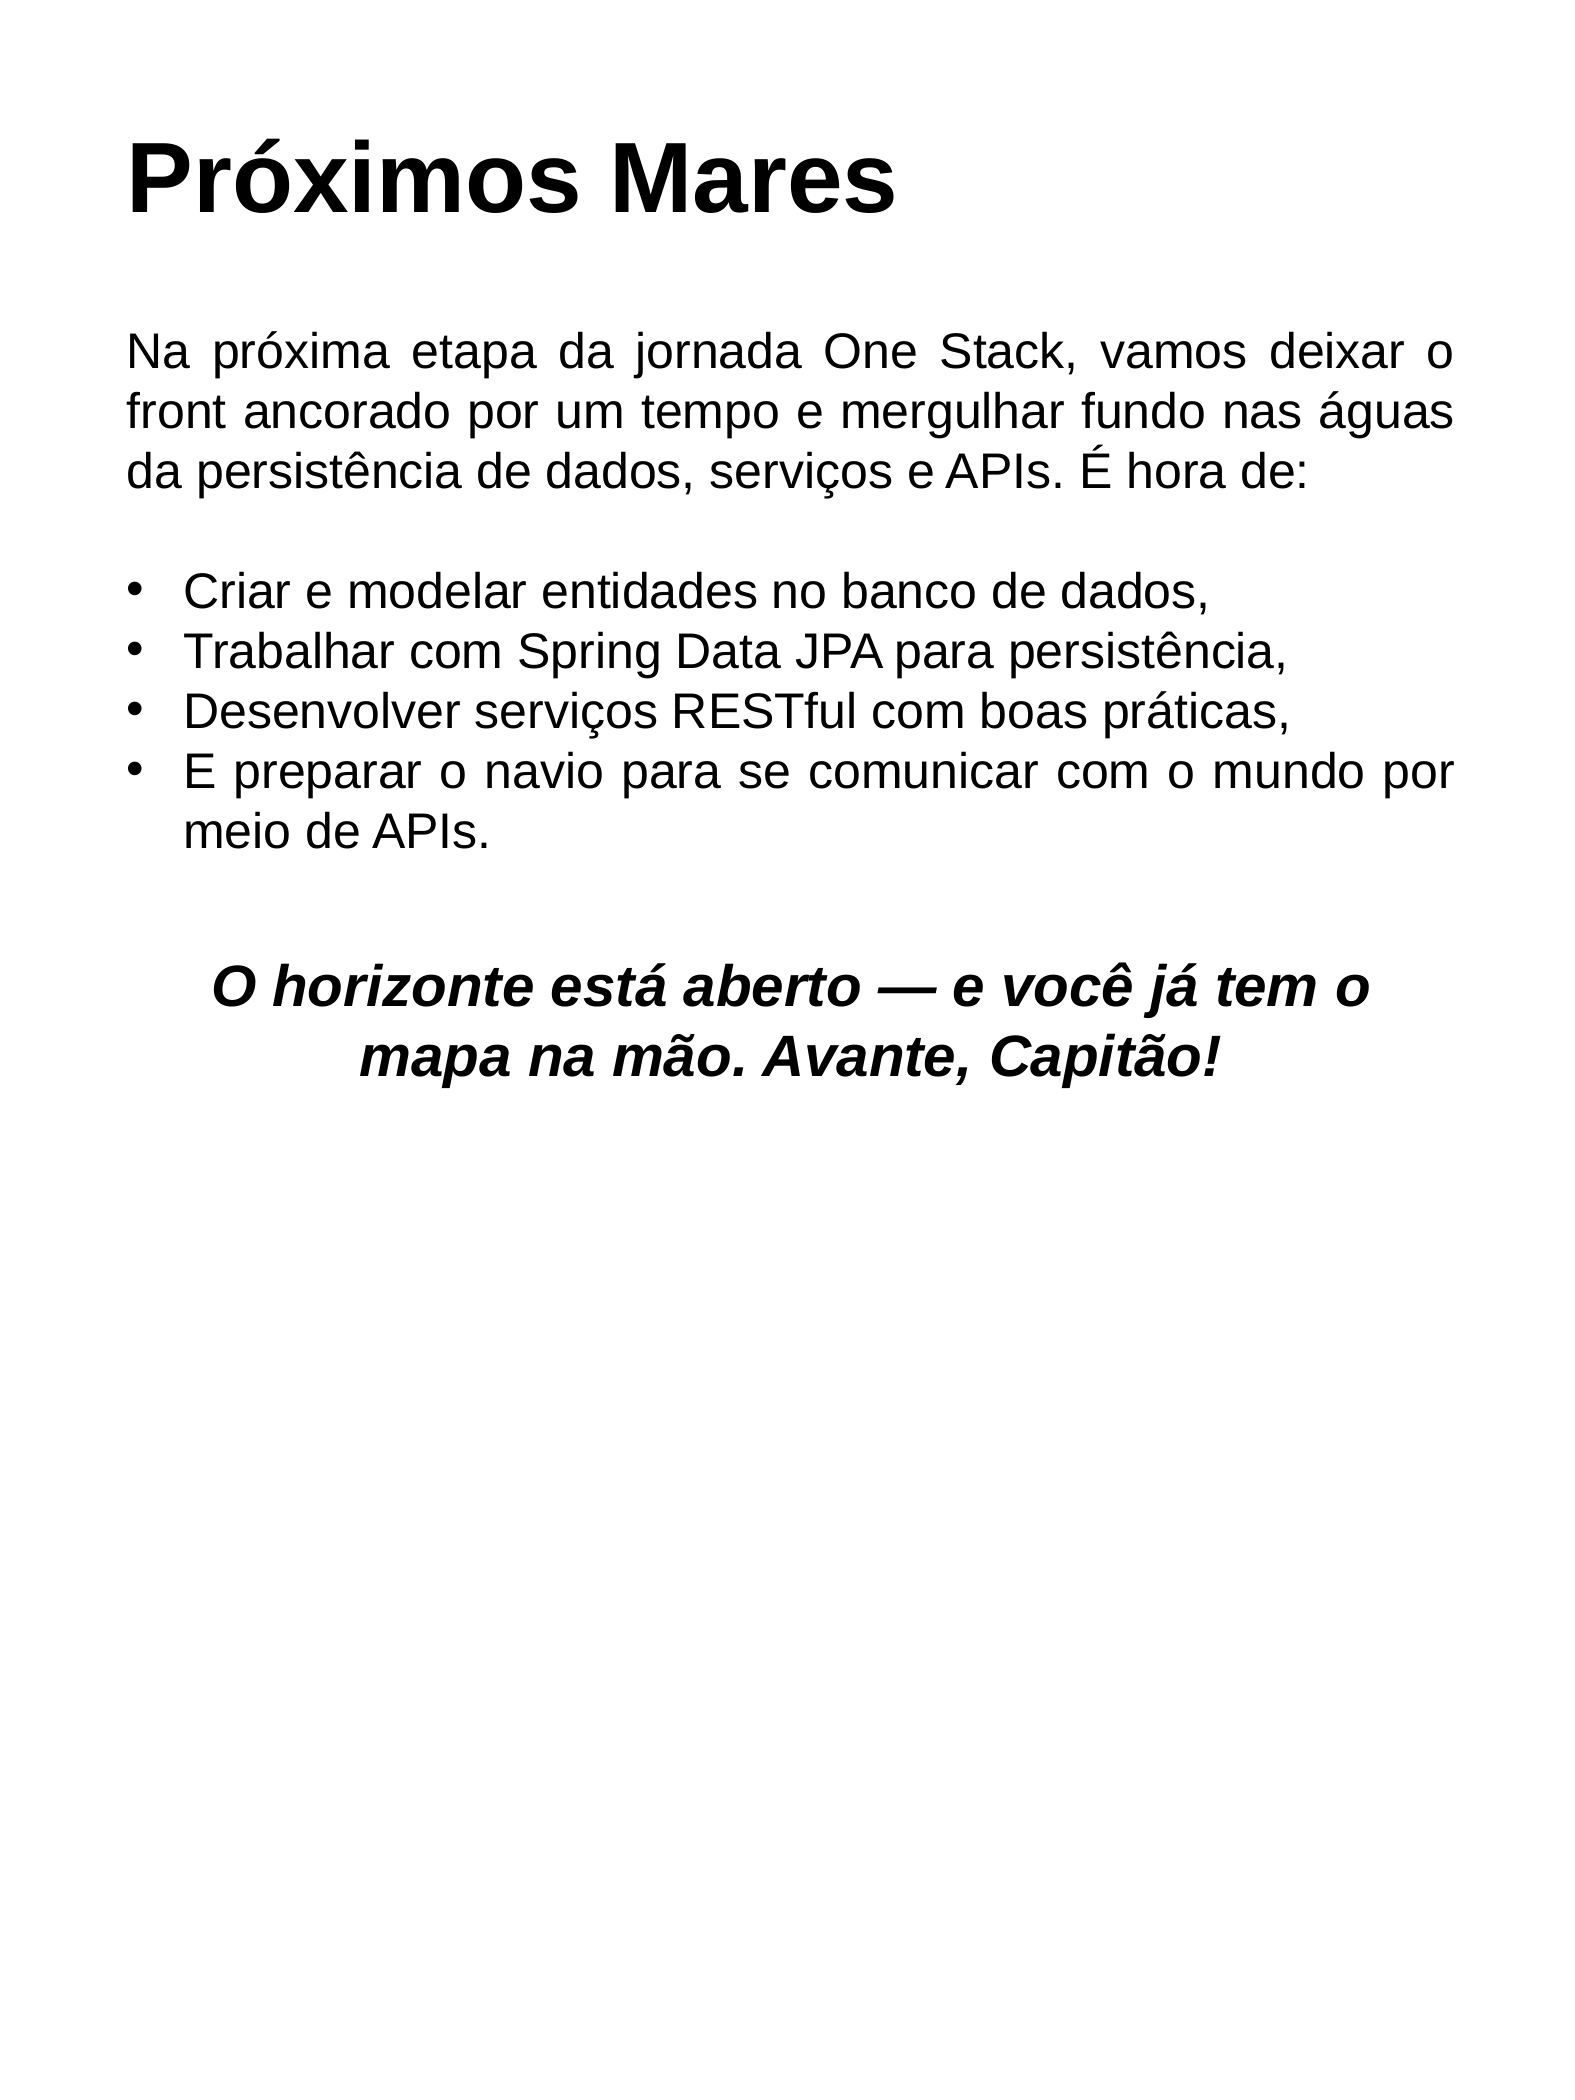

Próximos Mares
Na próxima etapa da jornada One Stack, vamos deixar o front ancorado por um tempo e mergulhar fundo nas águas da persistência de dados, serviços e APIs. É hora de:

Criar e modelar entidades no banco de dados,
Trabalhar com Spring Data JPA para persistência,
Desenvolver serviços RESTful com boas práticas,
E preparar o navio para se comunicar com o mundo por meio de APIs.
O horizonte está aberto — e você já tem o mapa na mão. Avante, Capitão!